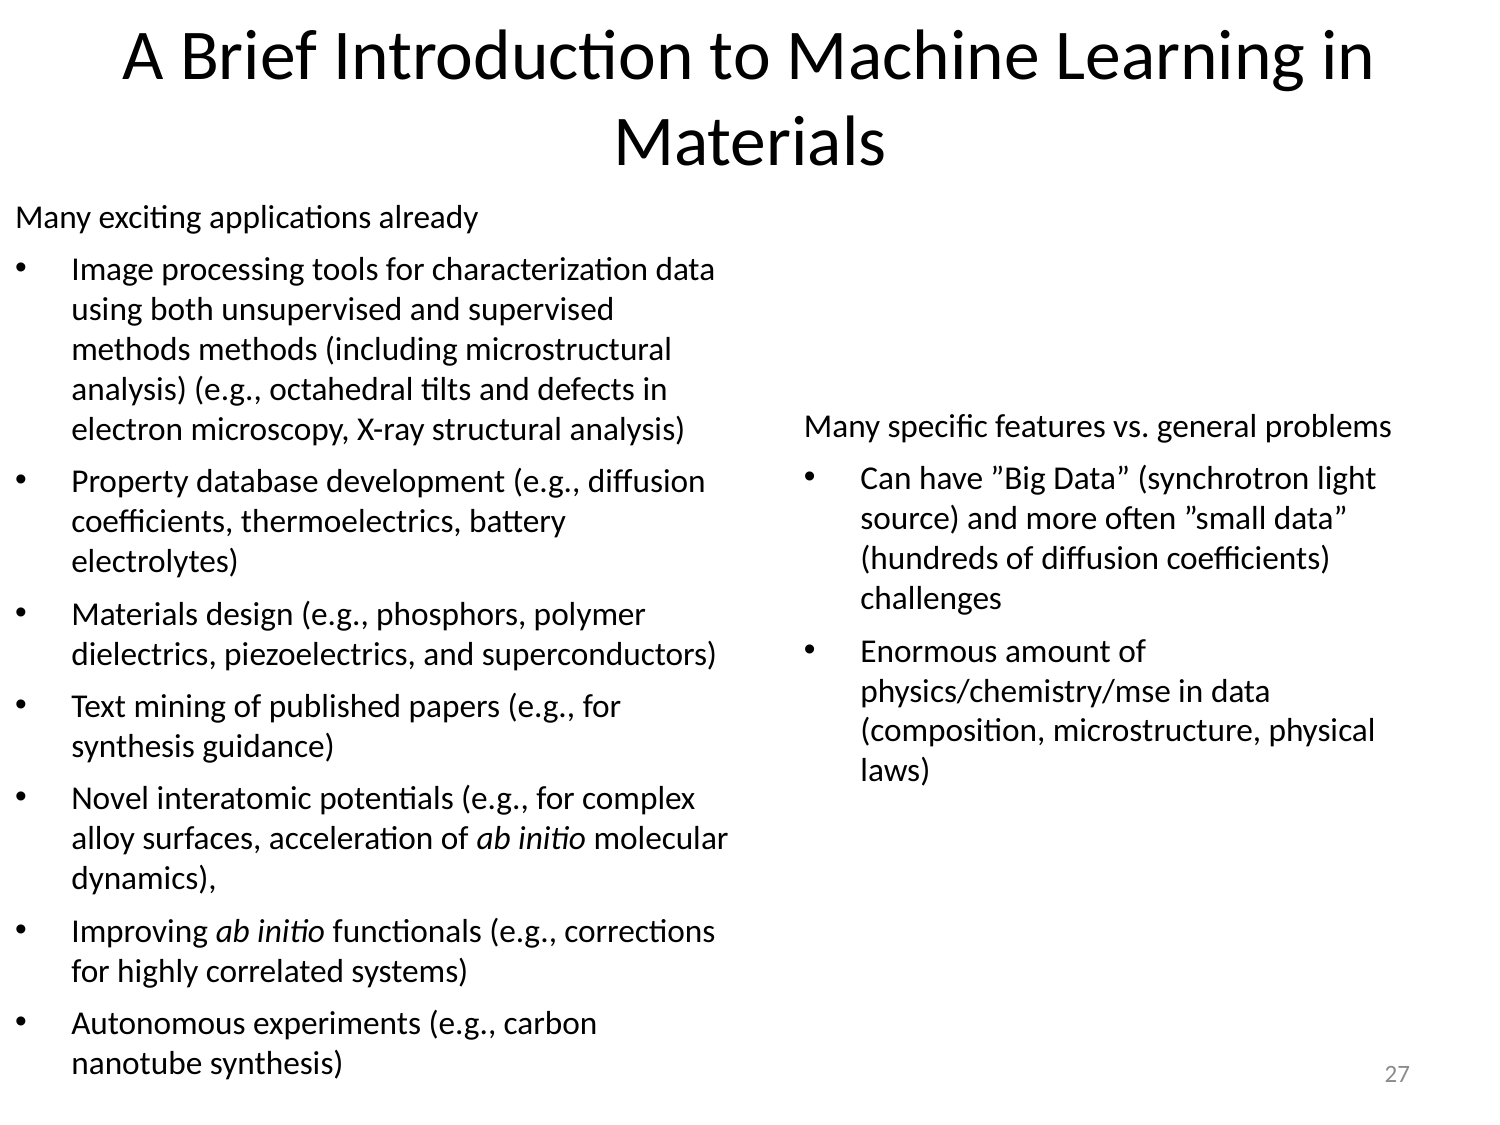

# A Brief Introduction to Machine Learning in Materials
Many exciting applications already
Image processing tools for characterization data using both unsupervised and supervised methods methods (including microstructural analysis) (e.g., octahedral tilts and defects in electron microscopy, X-ray structural analysis)
Property database development (e.g., diffusion coefficients, thermoelectrics, battery electrolytes)
Materials design (e.g., phosphors, polymer dielectrics, piezoelectrics, and superconductors)
Text mining of published papers (e.g., for synthesis guidance)
Novel interatomic potentials (e.g., for complex alloy surfaces, acceleration of ab initio molecular dynamics),
Improving ab initio functionals (e.g., corrections for highly correlated systems)
Autonomous experiments (e.g., carbon nanotube synthesis)
Many specific features vs. general problems
Can have ”Big Data” (synchrotron light source) and more often ”small data” (hundreds of diffusion coefficients) challenges
Enormous amount of physics/chemistry/mse in data (composition, microstructure, physical laws)

27